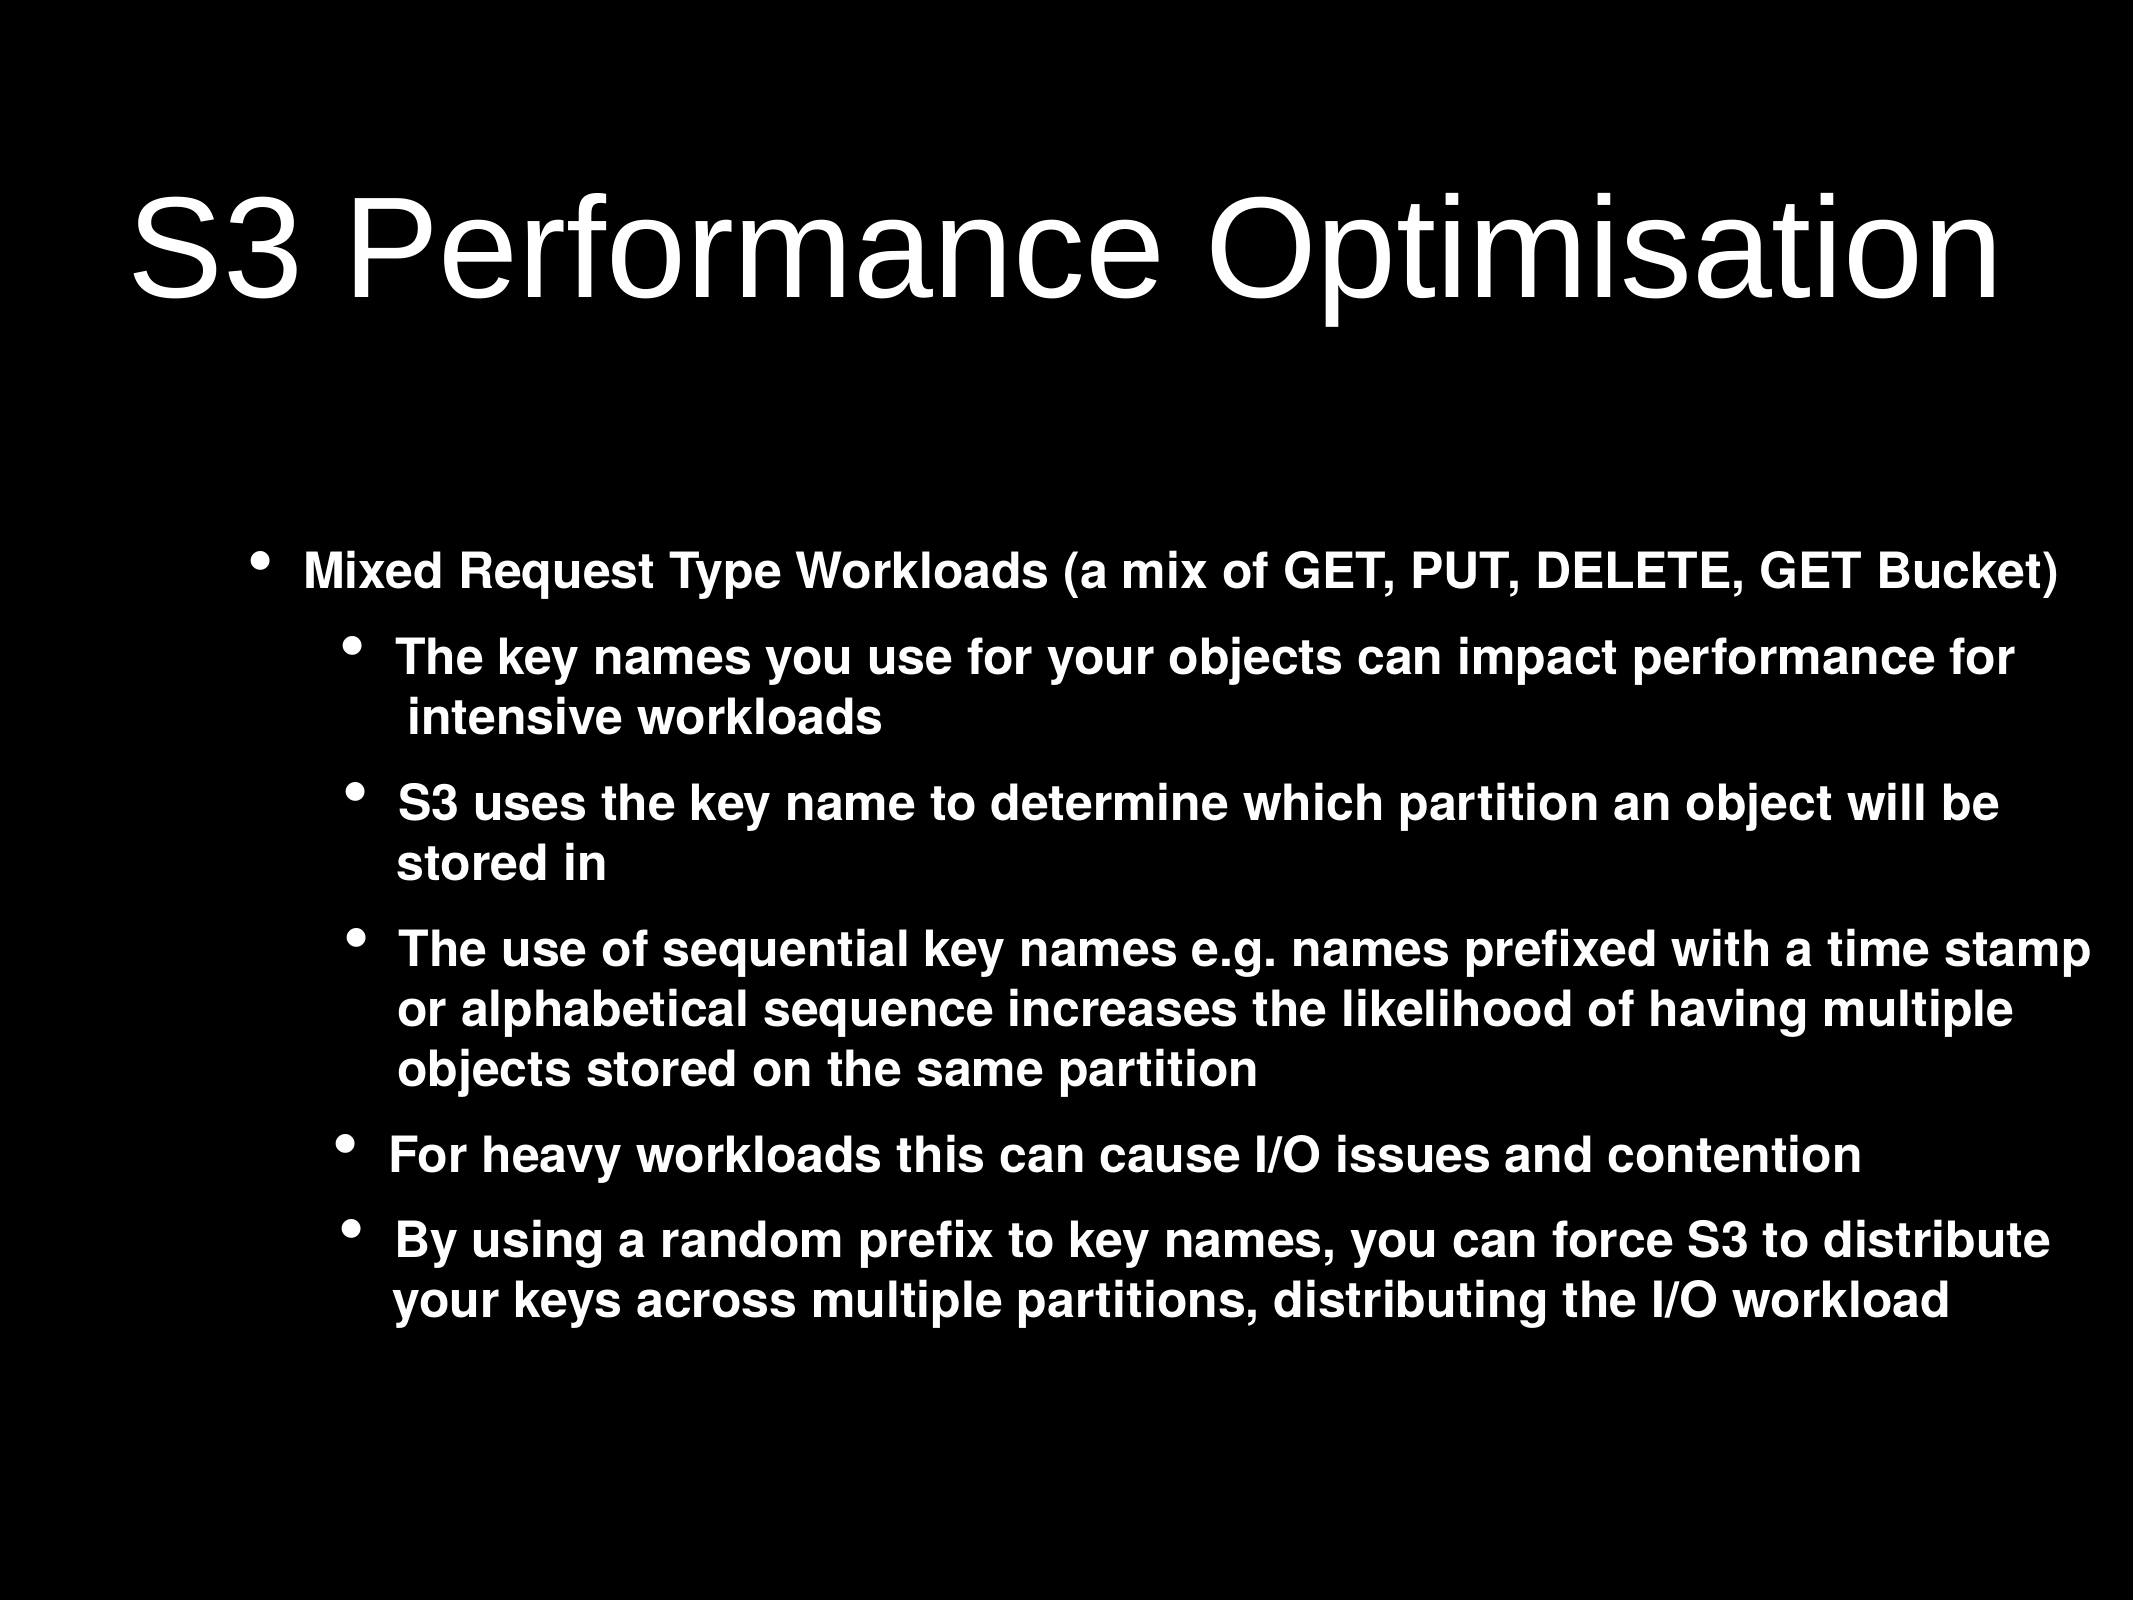

S3 Performance Optimisation
Mixed Request Type Workloads (a mix of GET, PUT, DELETE, GET Bucket)
The key names you use for your objects can impact performance for
          intensive workloads
S3 uses the key name to determine which partition an object will be
         stored in
The use of sequential key names e.g. names prefixed with a time stamp
         or alphabetical sequence increases the likelihood of having multiple
         objects stored on the same partition
For heavy workloads this can cause I/O issues and contention
By using a random prefix to key names, you can force S3 to distribute
         your keys across multiple partitions, distributing the I/O workload